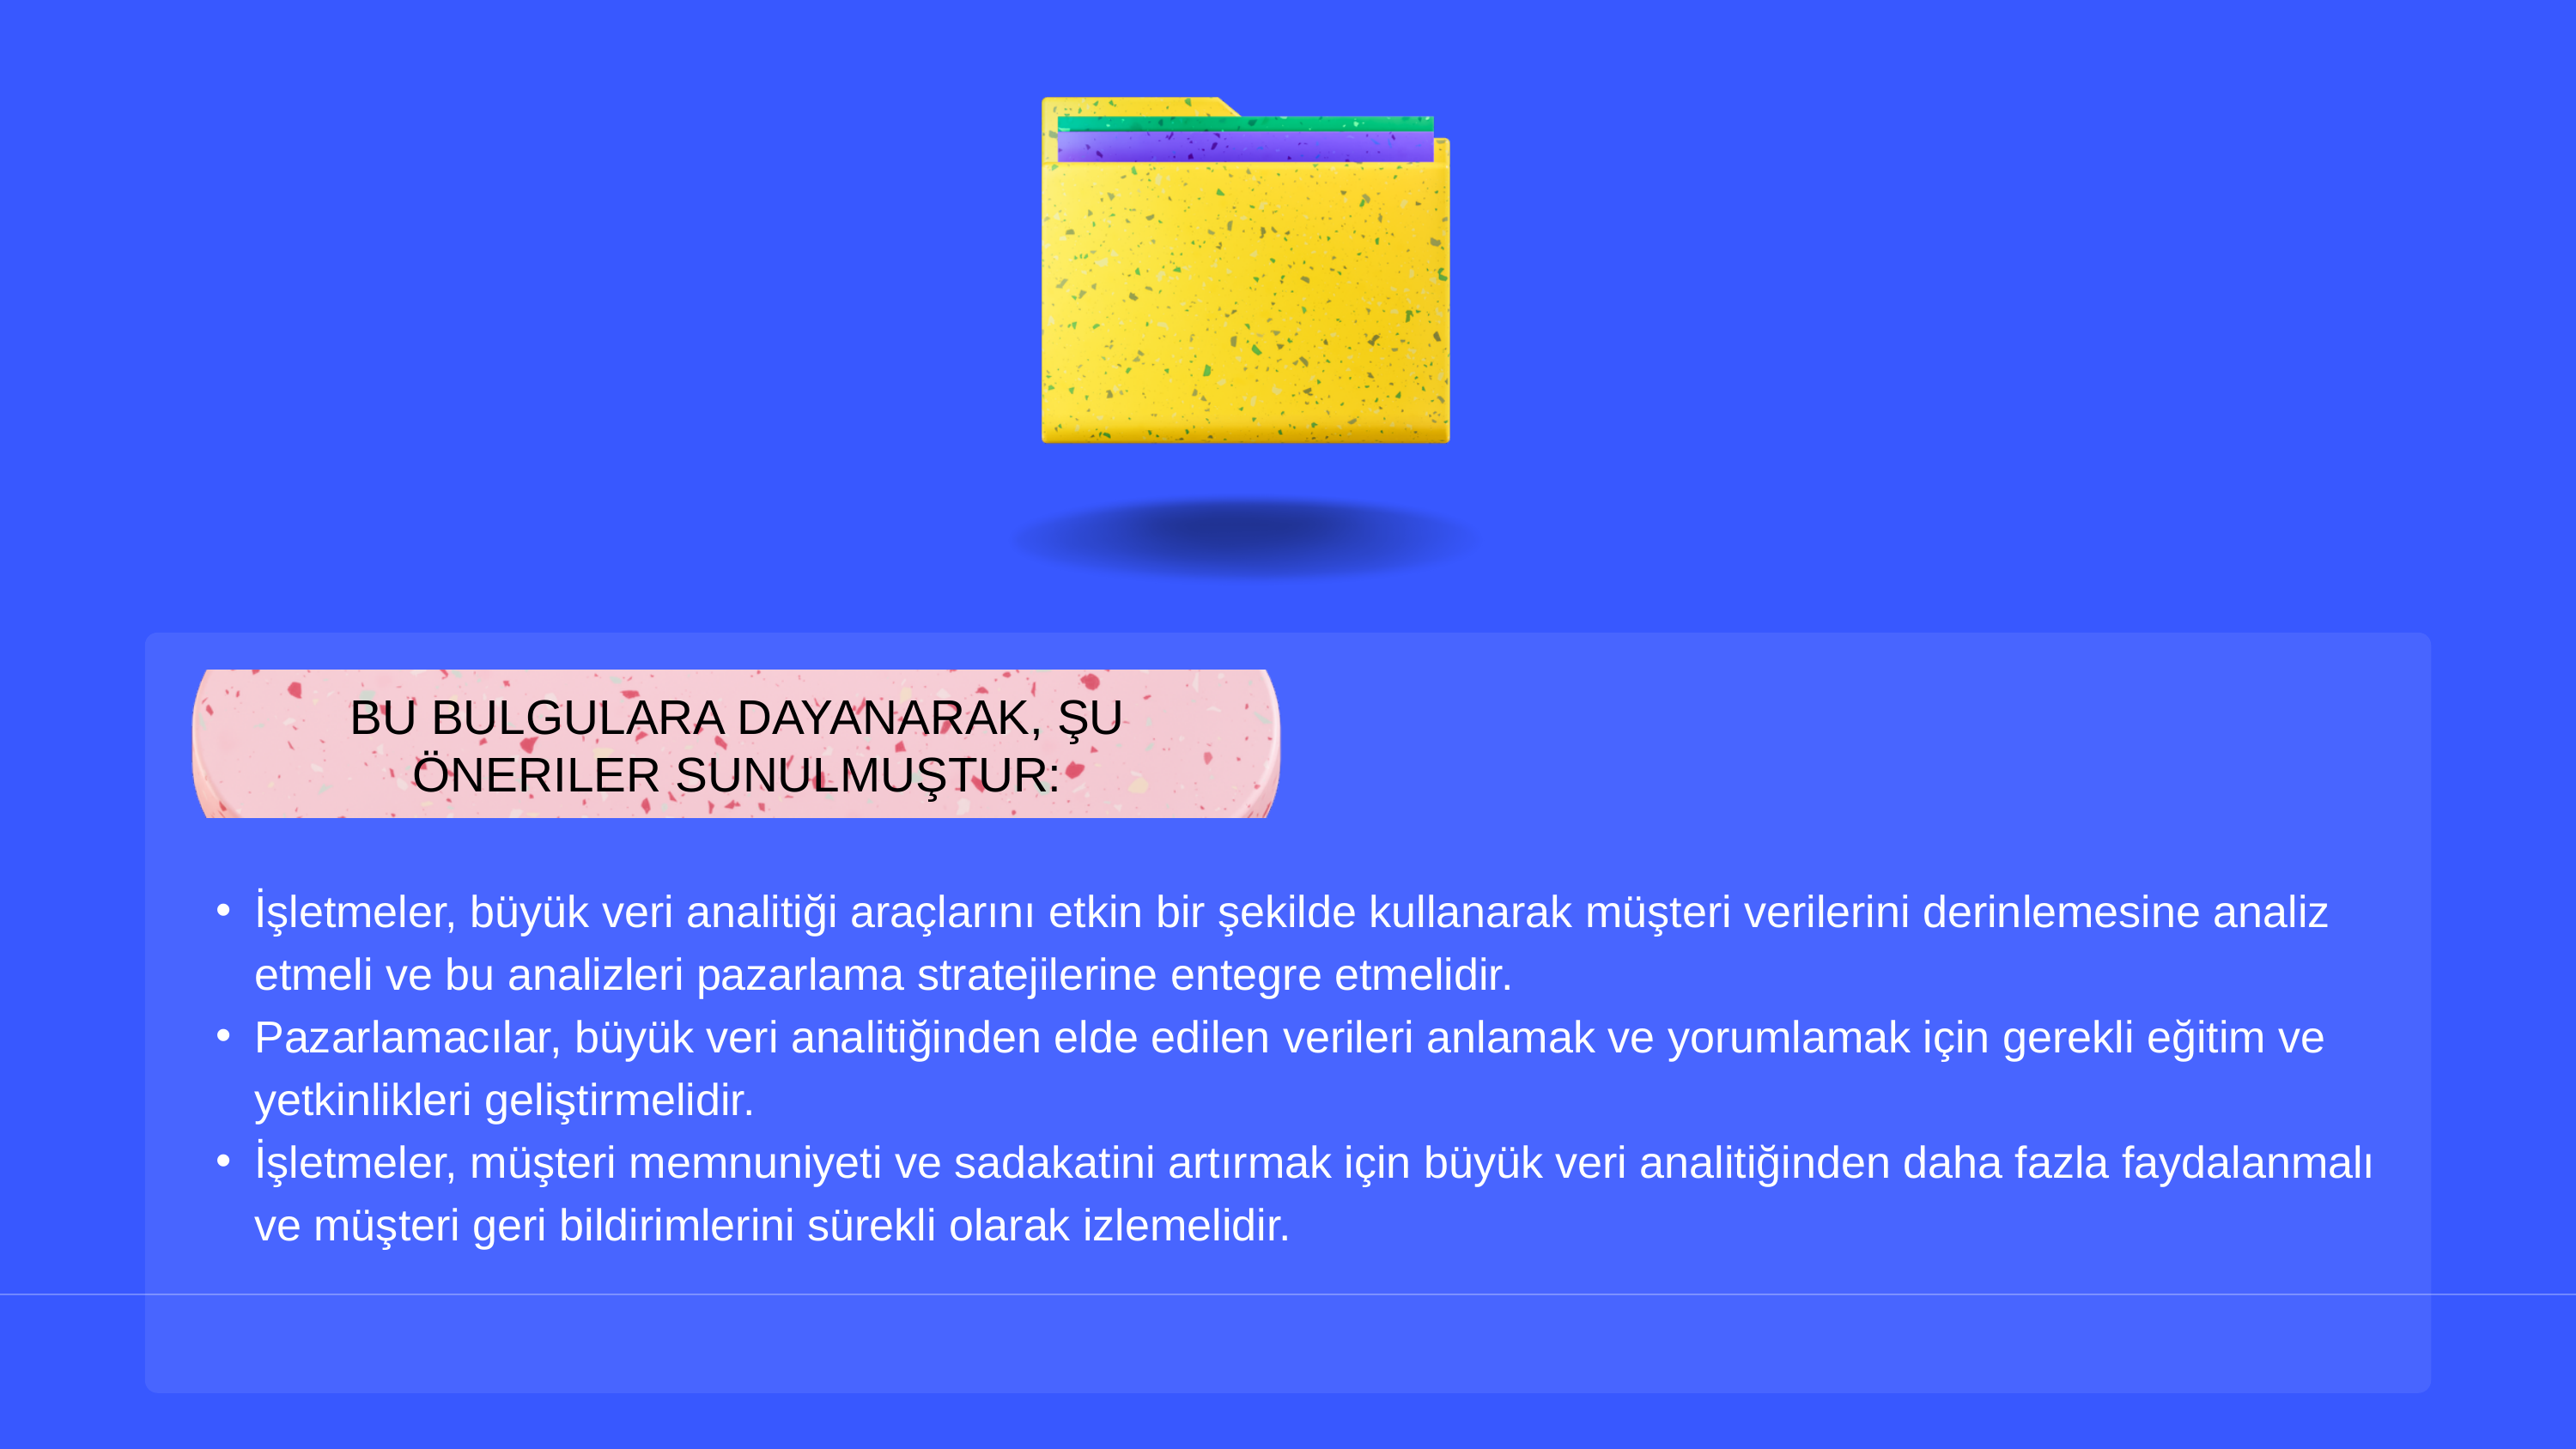

BU BULGULARA DAYANARAK, ŞU ÖNERILER SUNULMUŞTUR:
İşletmeler, büyük veri analitiği araçlarını etkin bir şekilde kullanarak müşteri verilerini derinlemesine analiz etmeli ve bu analizleri pazarlama stratejilerine entegre etmelidir.
Pazarlamacılar, büyük veri analitiğinden elde edilen verileri anlamak ve yorumlamak için gerekli eğitim ve yetkinlikleri geliştirmelidir.
İşletmeler, müşteri memnuniyeti ve sadakatini artırmak için büyük veri analitiğinden daha fazla faydalanmalı ve müşteri geri bildirimlerini sürekli olarak izlemelidir.